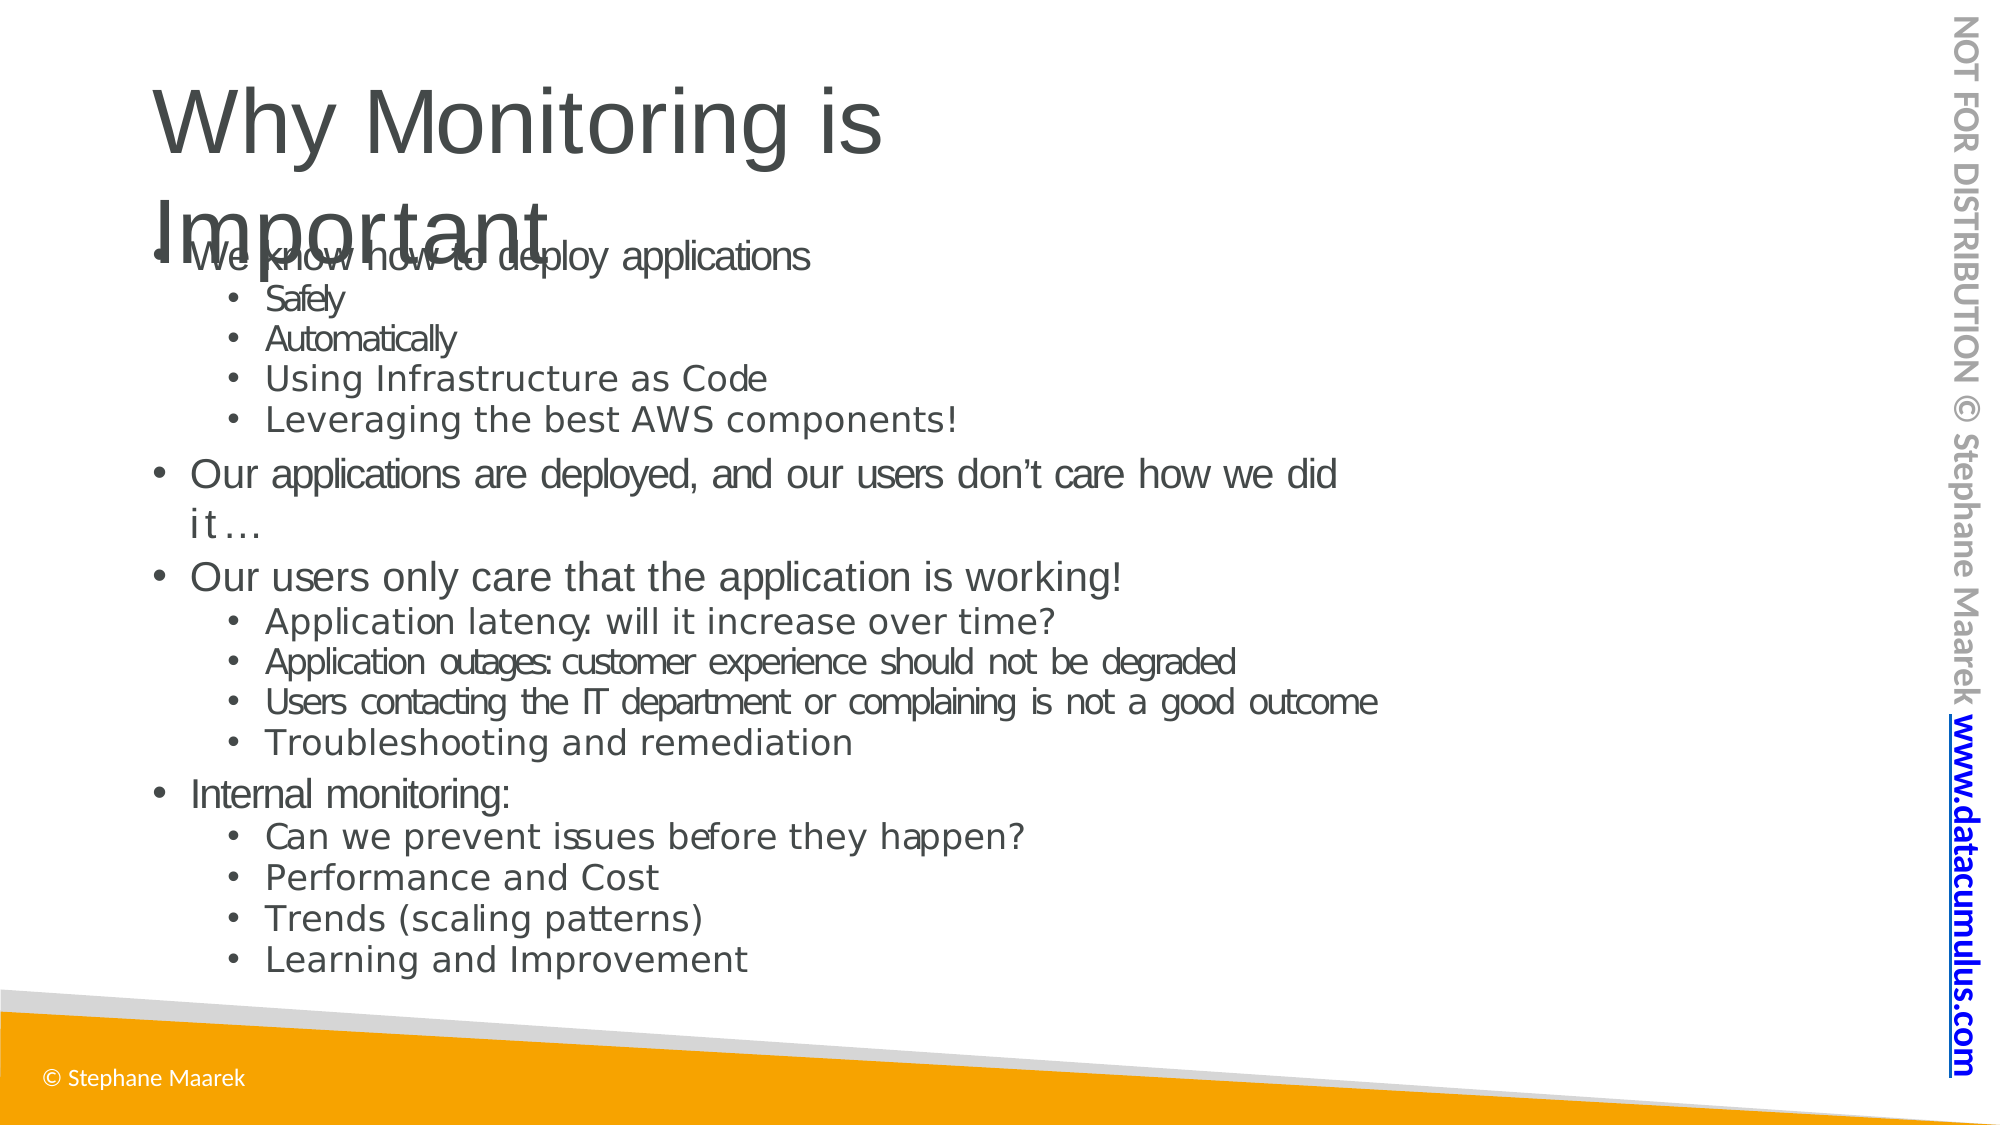

NOT FOR DISTRIBUTION © Stephane Maarek www.datacumulus.com
# Why Monitoring is Important
We know how to deploy applications
Safely
Automatically
Using Infrastructure as Code
Leveraging the best AWS components!
Our applications are deployed, and our users don’t care how we did it…
Our users only care that the application is working!
Application latency: will it increase over time?
Application outages: customer experience should not be degraded
Users contacting the IT department or complaining is not a good outcome
Troubleshooting and remediation
Internal monitoring:
Can we prevent issues before they happen?
Performance and Cost
Trends (scaling patterns)
Learning and Improvement
© Stephane Maarek